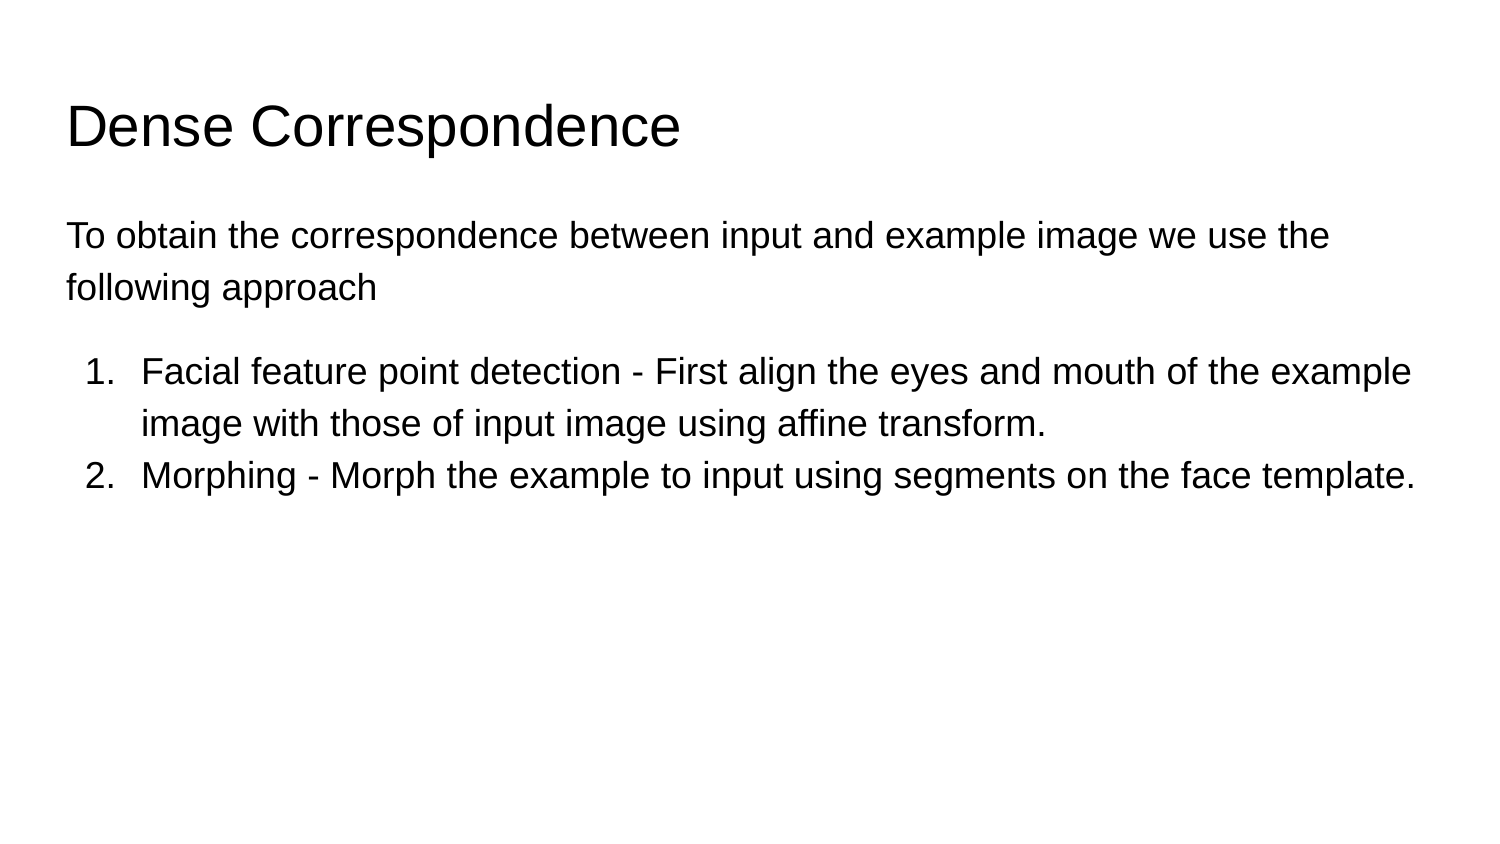

# Dense Correspondence
To obtain the correspondence between input and example image we use the following approach
Facial feature point detection - First align the eyes and mouth of the example image with those of input image using affine transform.
Morphing - Morph the example to input using segments on the face template.